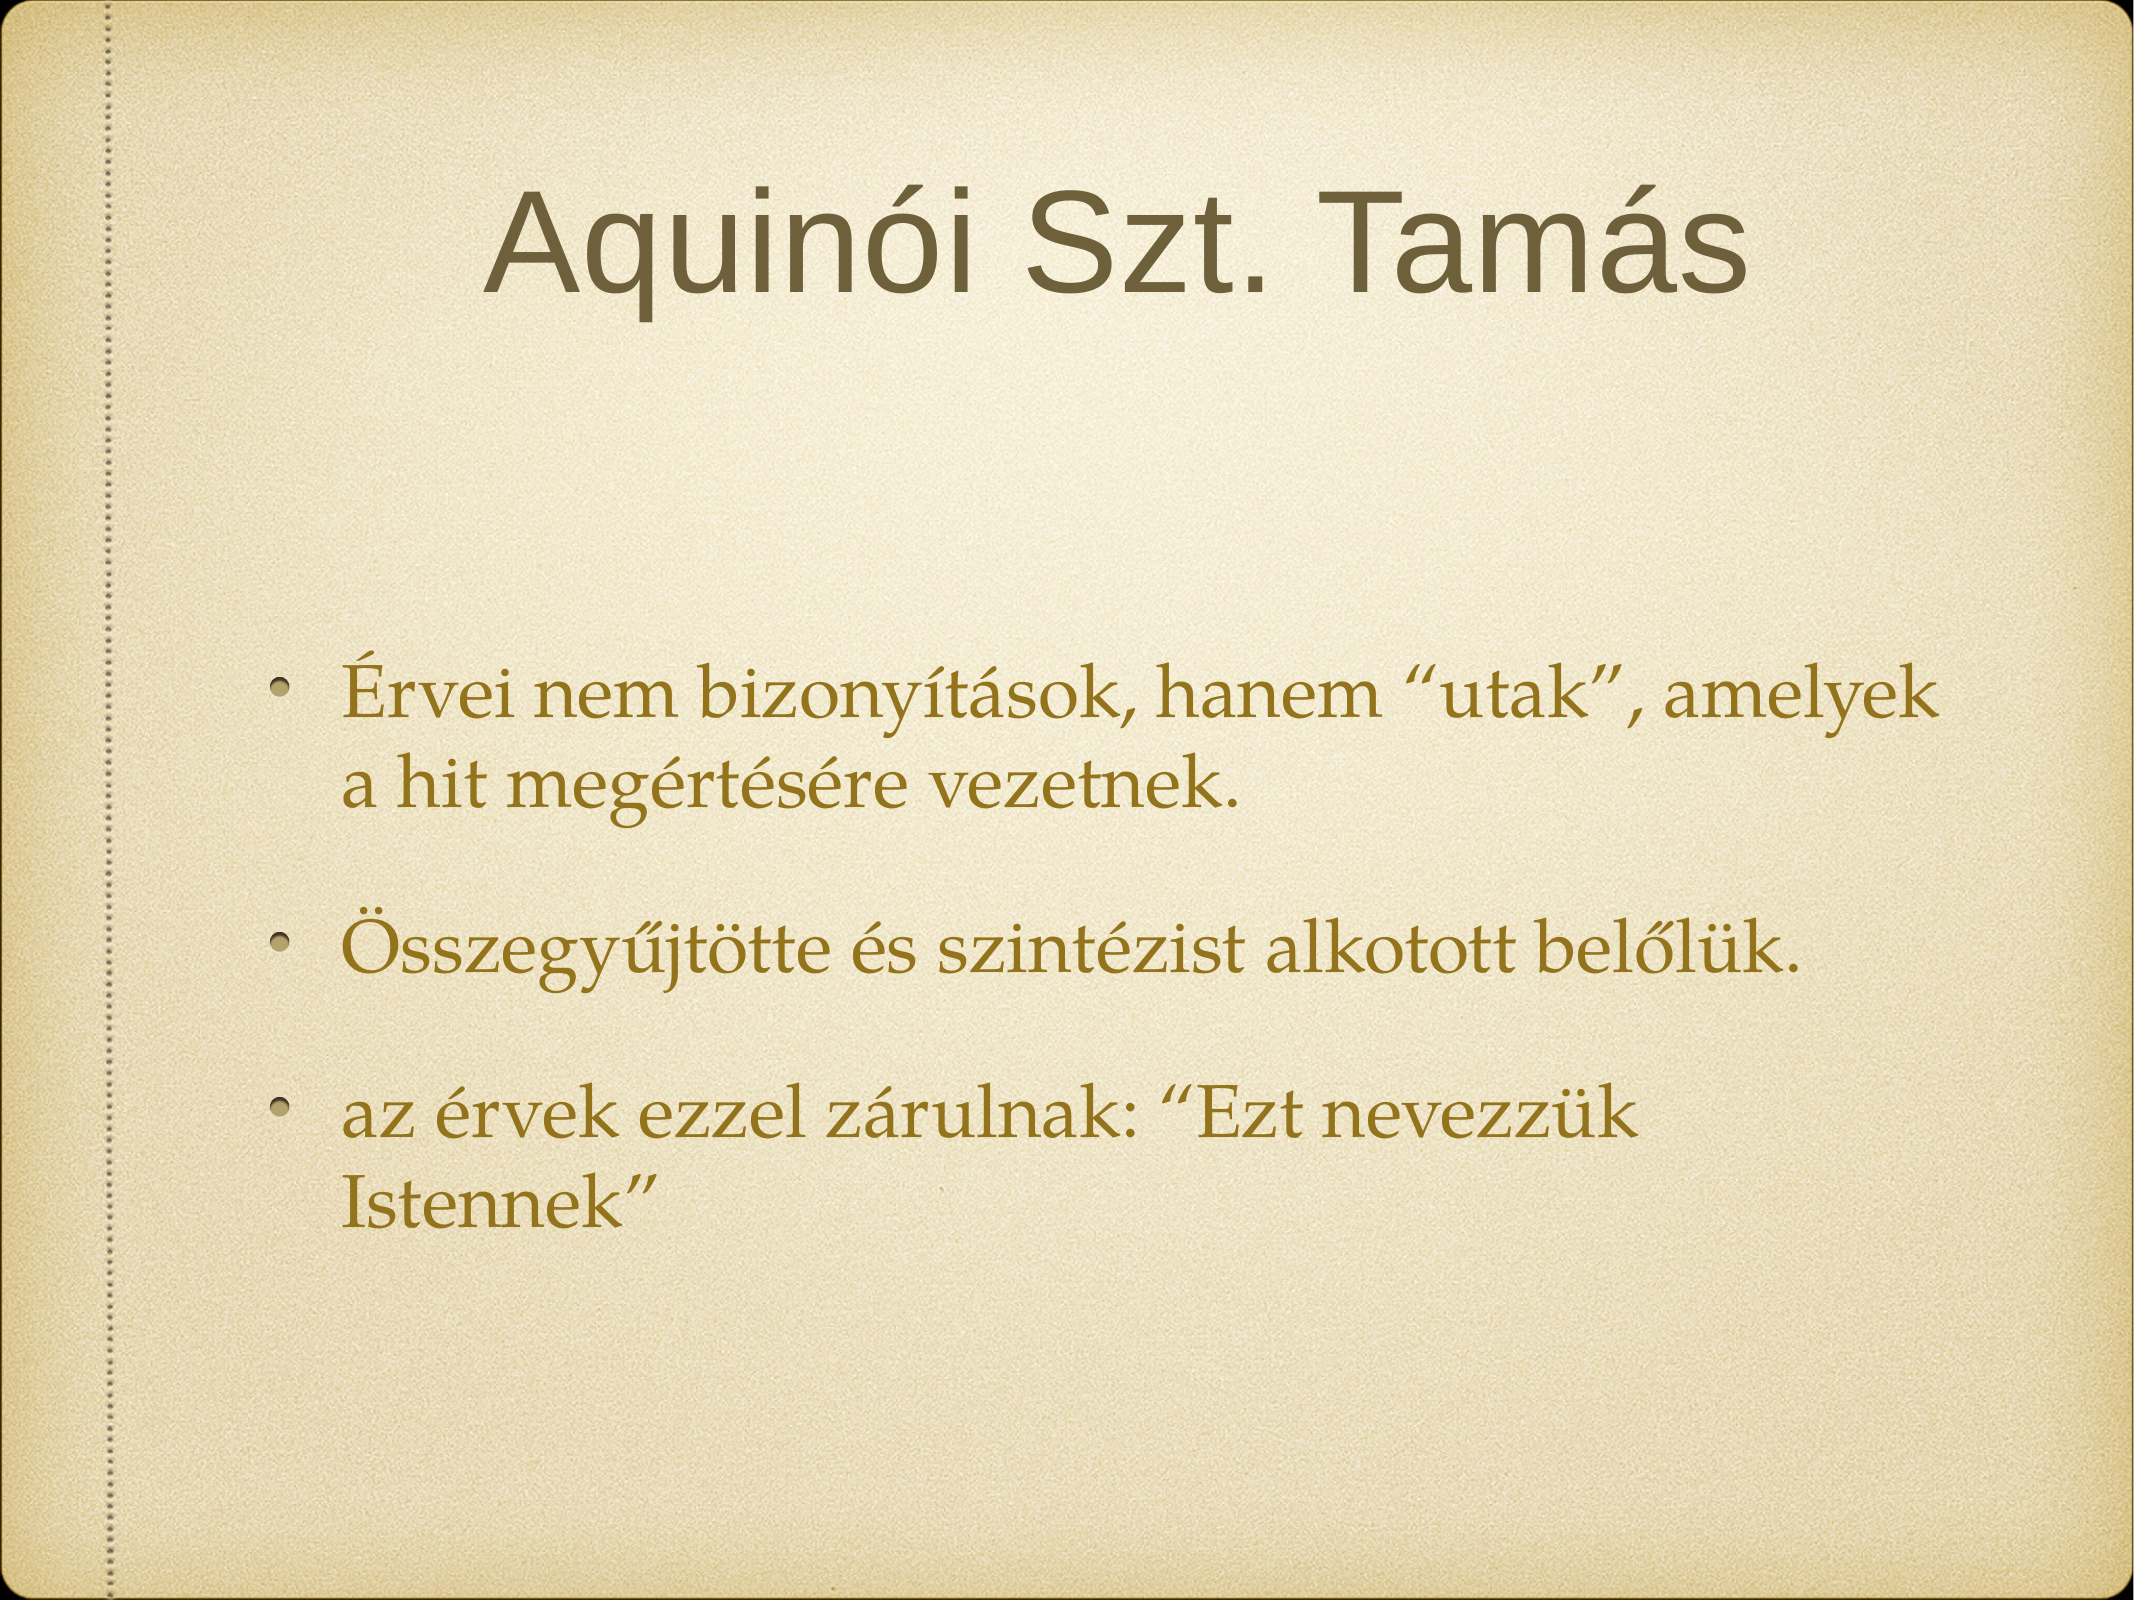

# Aquinói Szt. Tamás
Érvei nem bizonyítások, hanem “utak”, amelyek a hit megértésére vezetnek.
Összegyűjtötte és szintézist alkotott belőlük.
az érvek ezzel zárulnak: “Ezt nevezzük Istennek”